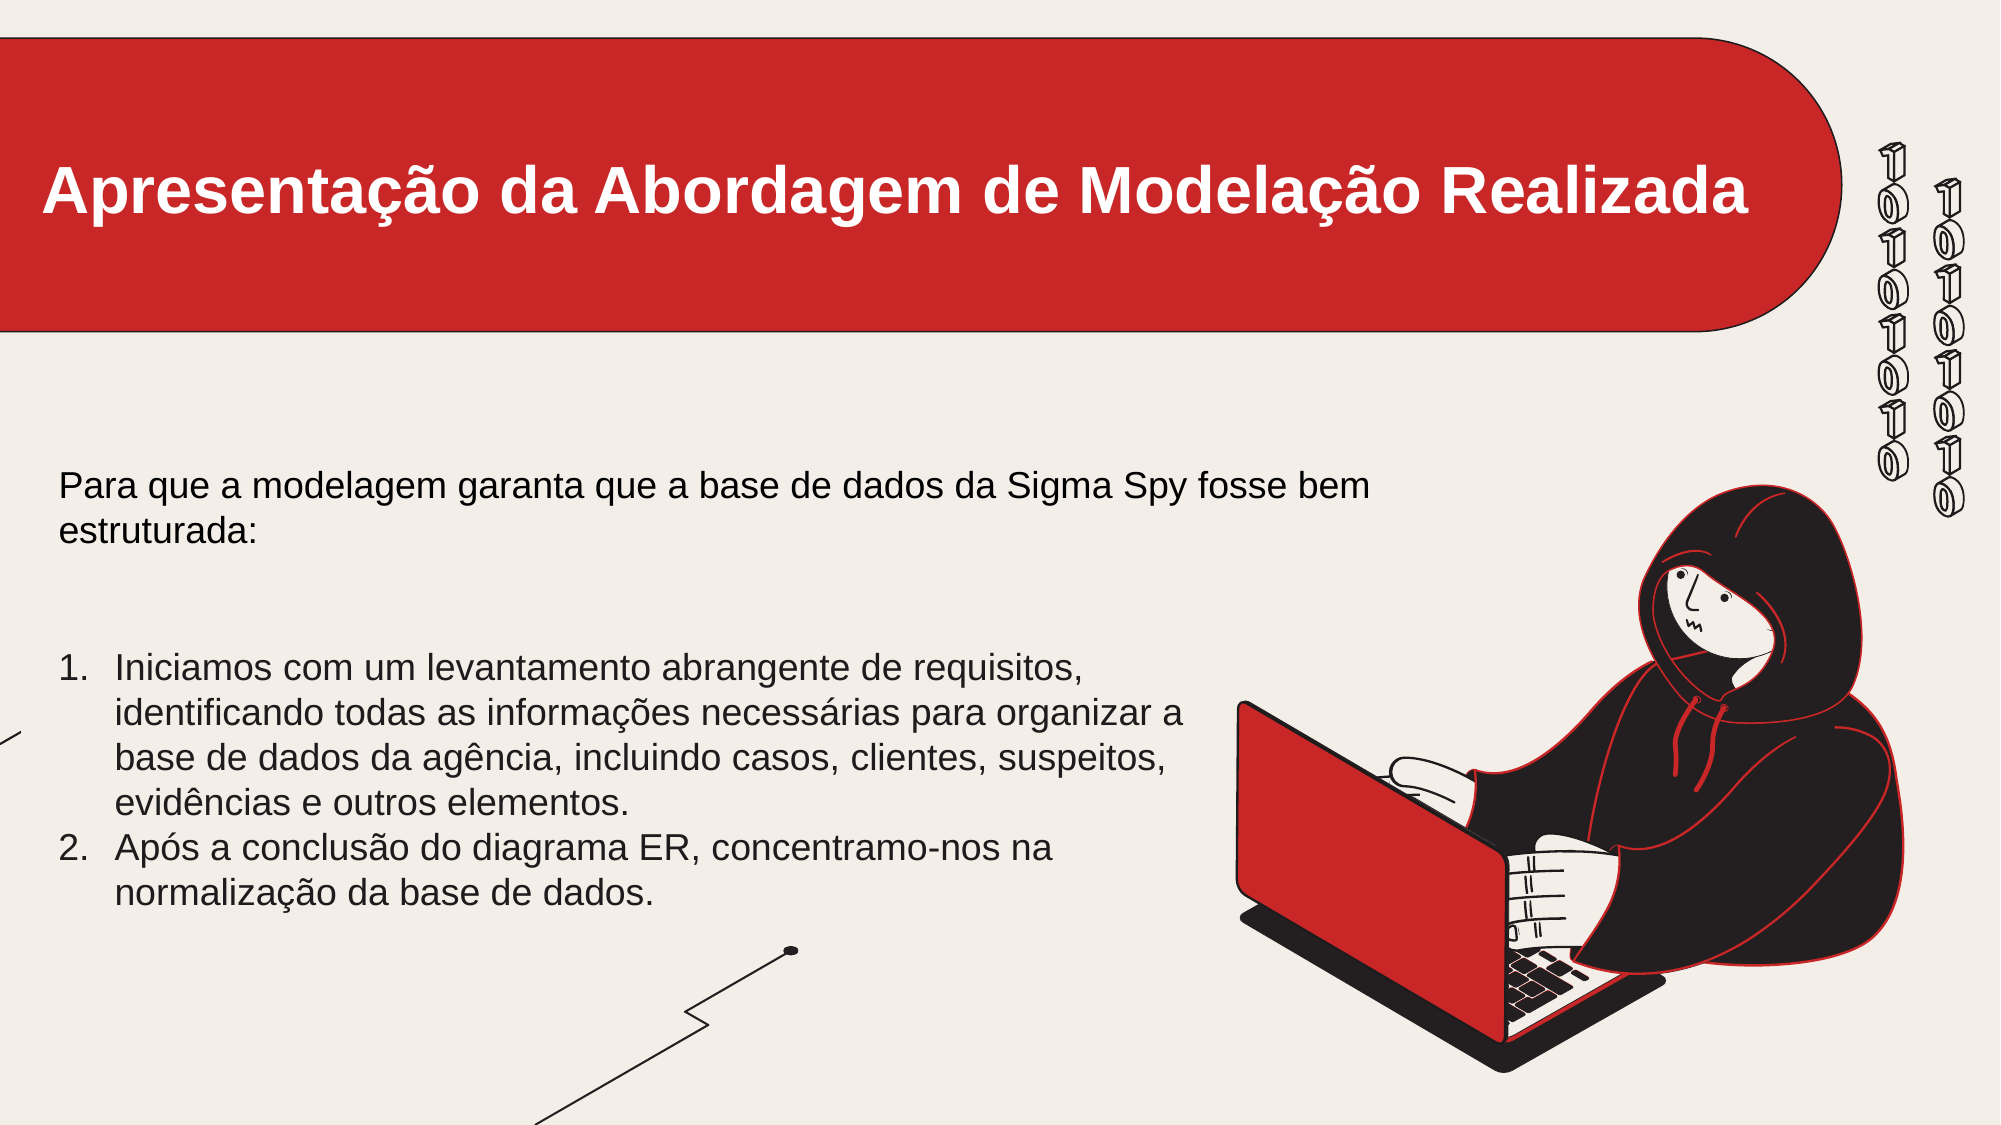

# Apresentação da Abordagem de Modelação Realizada

Para que a modelagem garanta que a base de dados da Sigma Spy fosse bem estruturada:

Iniciamos com um levantamento abrangente de requisitos, identificando todas as informações necessárias para organizar a base de dados da agência, incluindo casos, clientes, suspeitos, evidências e outros elementos.​
Após a conclusão do diagrama ER, concentramo-nos na normalização da base de dados.